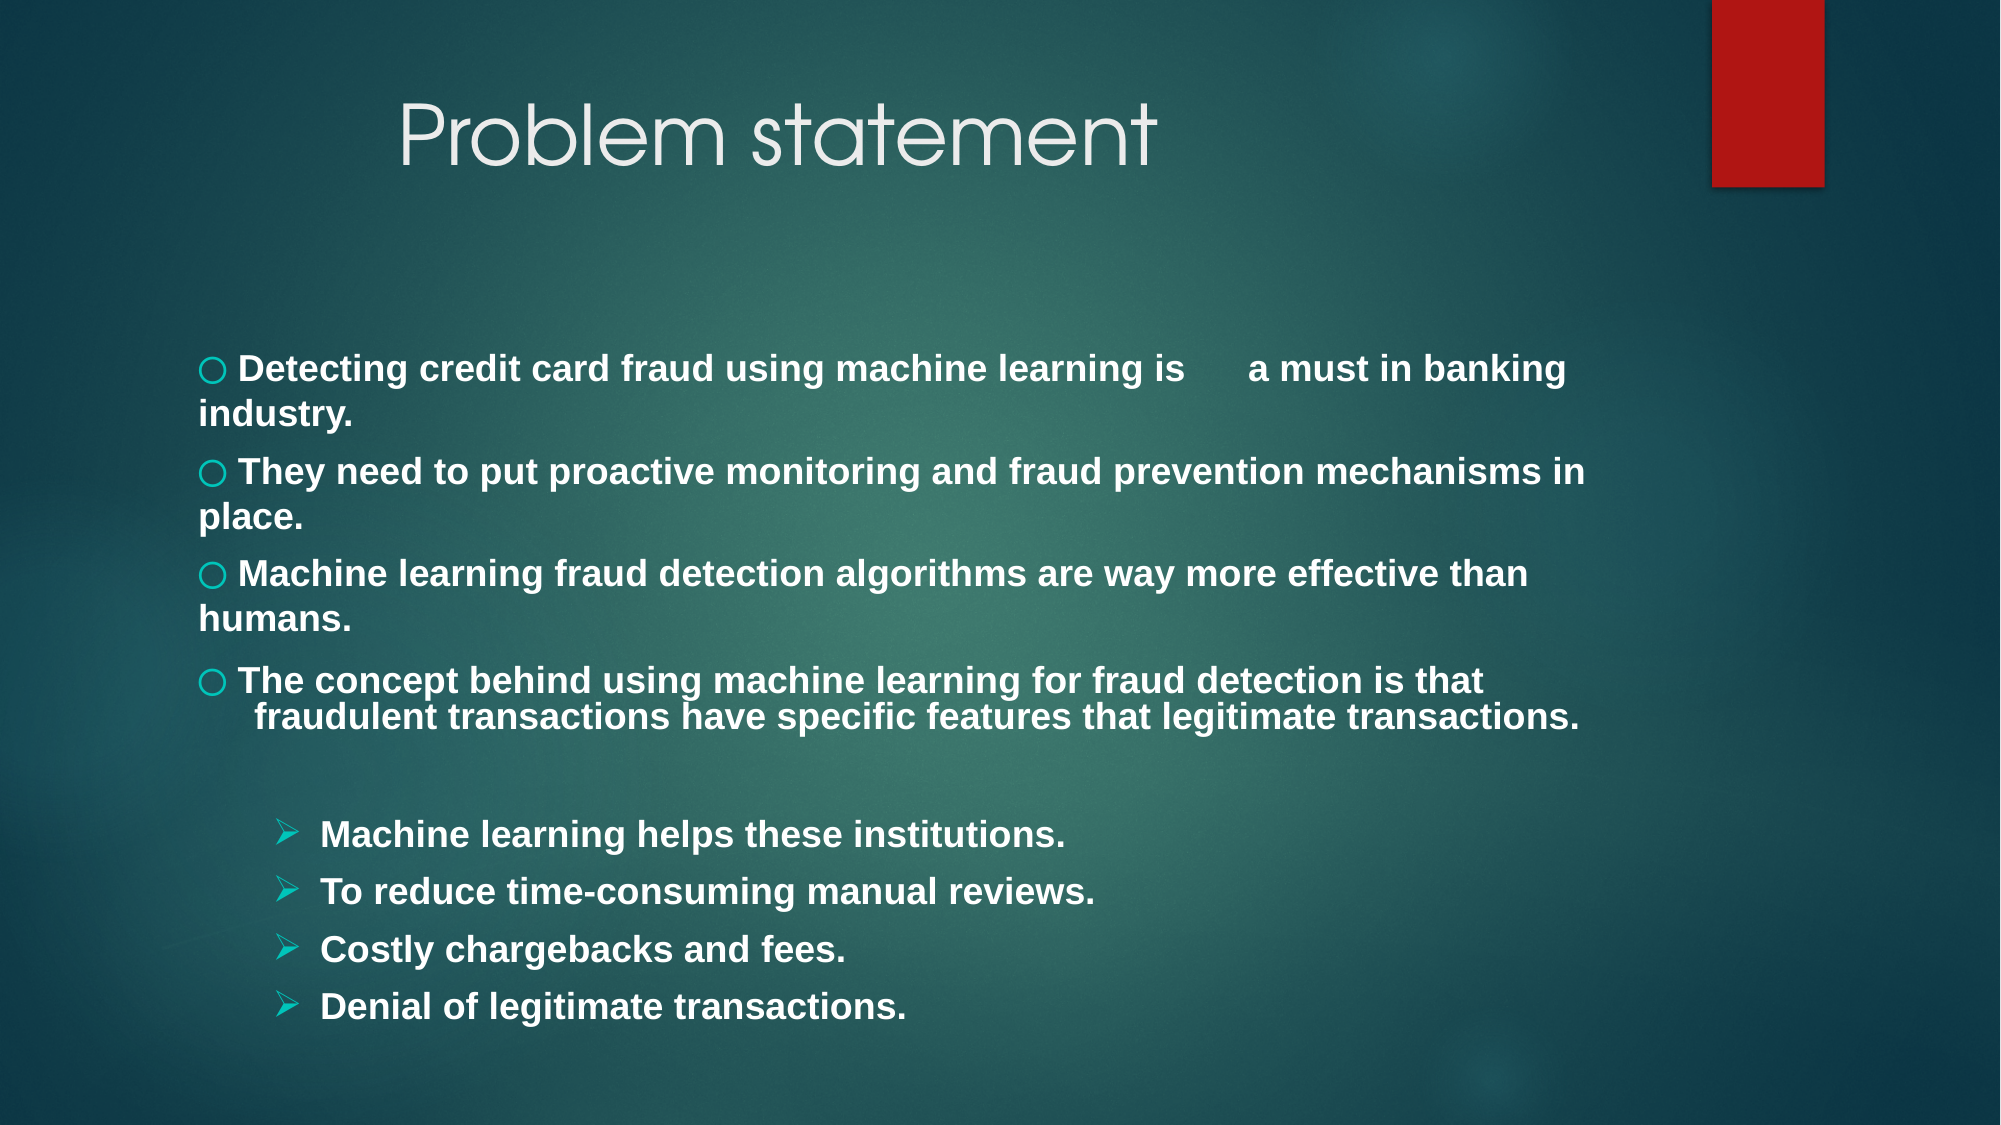

# Problem statement

🞅 Detecting credit card fraud using machine learning is	a must in banking industry.
🞅 They need to put proactive monitoring and fraud prevention mechanisms in place.
🞅 Machine learning fraud detection algorithms are way more effective than humans.
🞅 The concept behind using machine learning for fraud detection is that fraudulent transactions have specific features that legitimate transactions.

Machine learning helps these institutions.
To reduce time-consuming manual reviews.
Costly chargebacks and fees.
Denial of legitimate transactions.